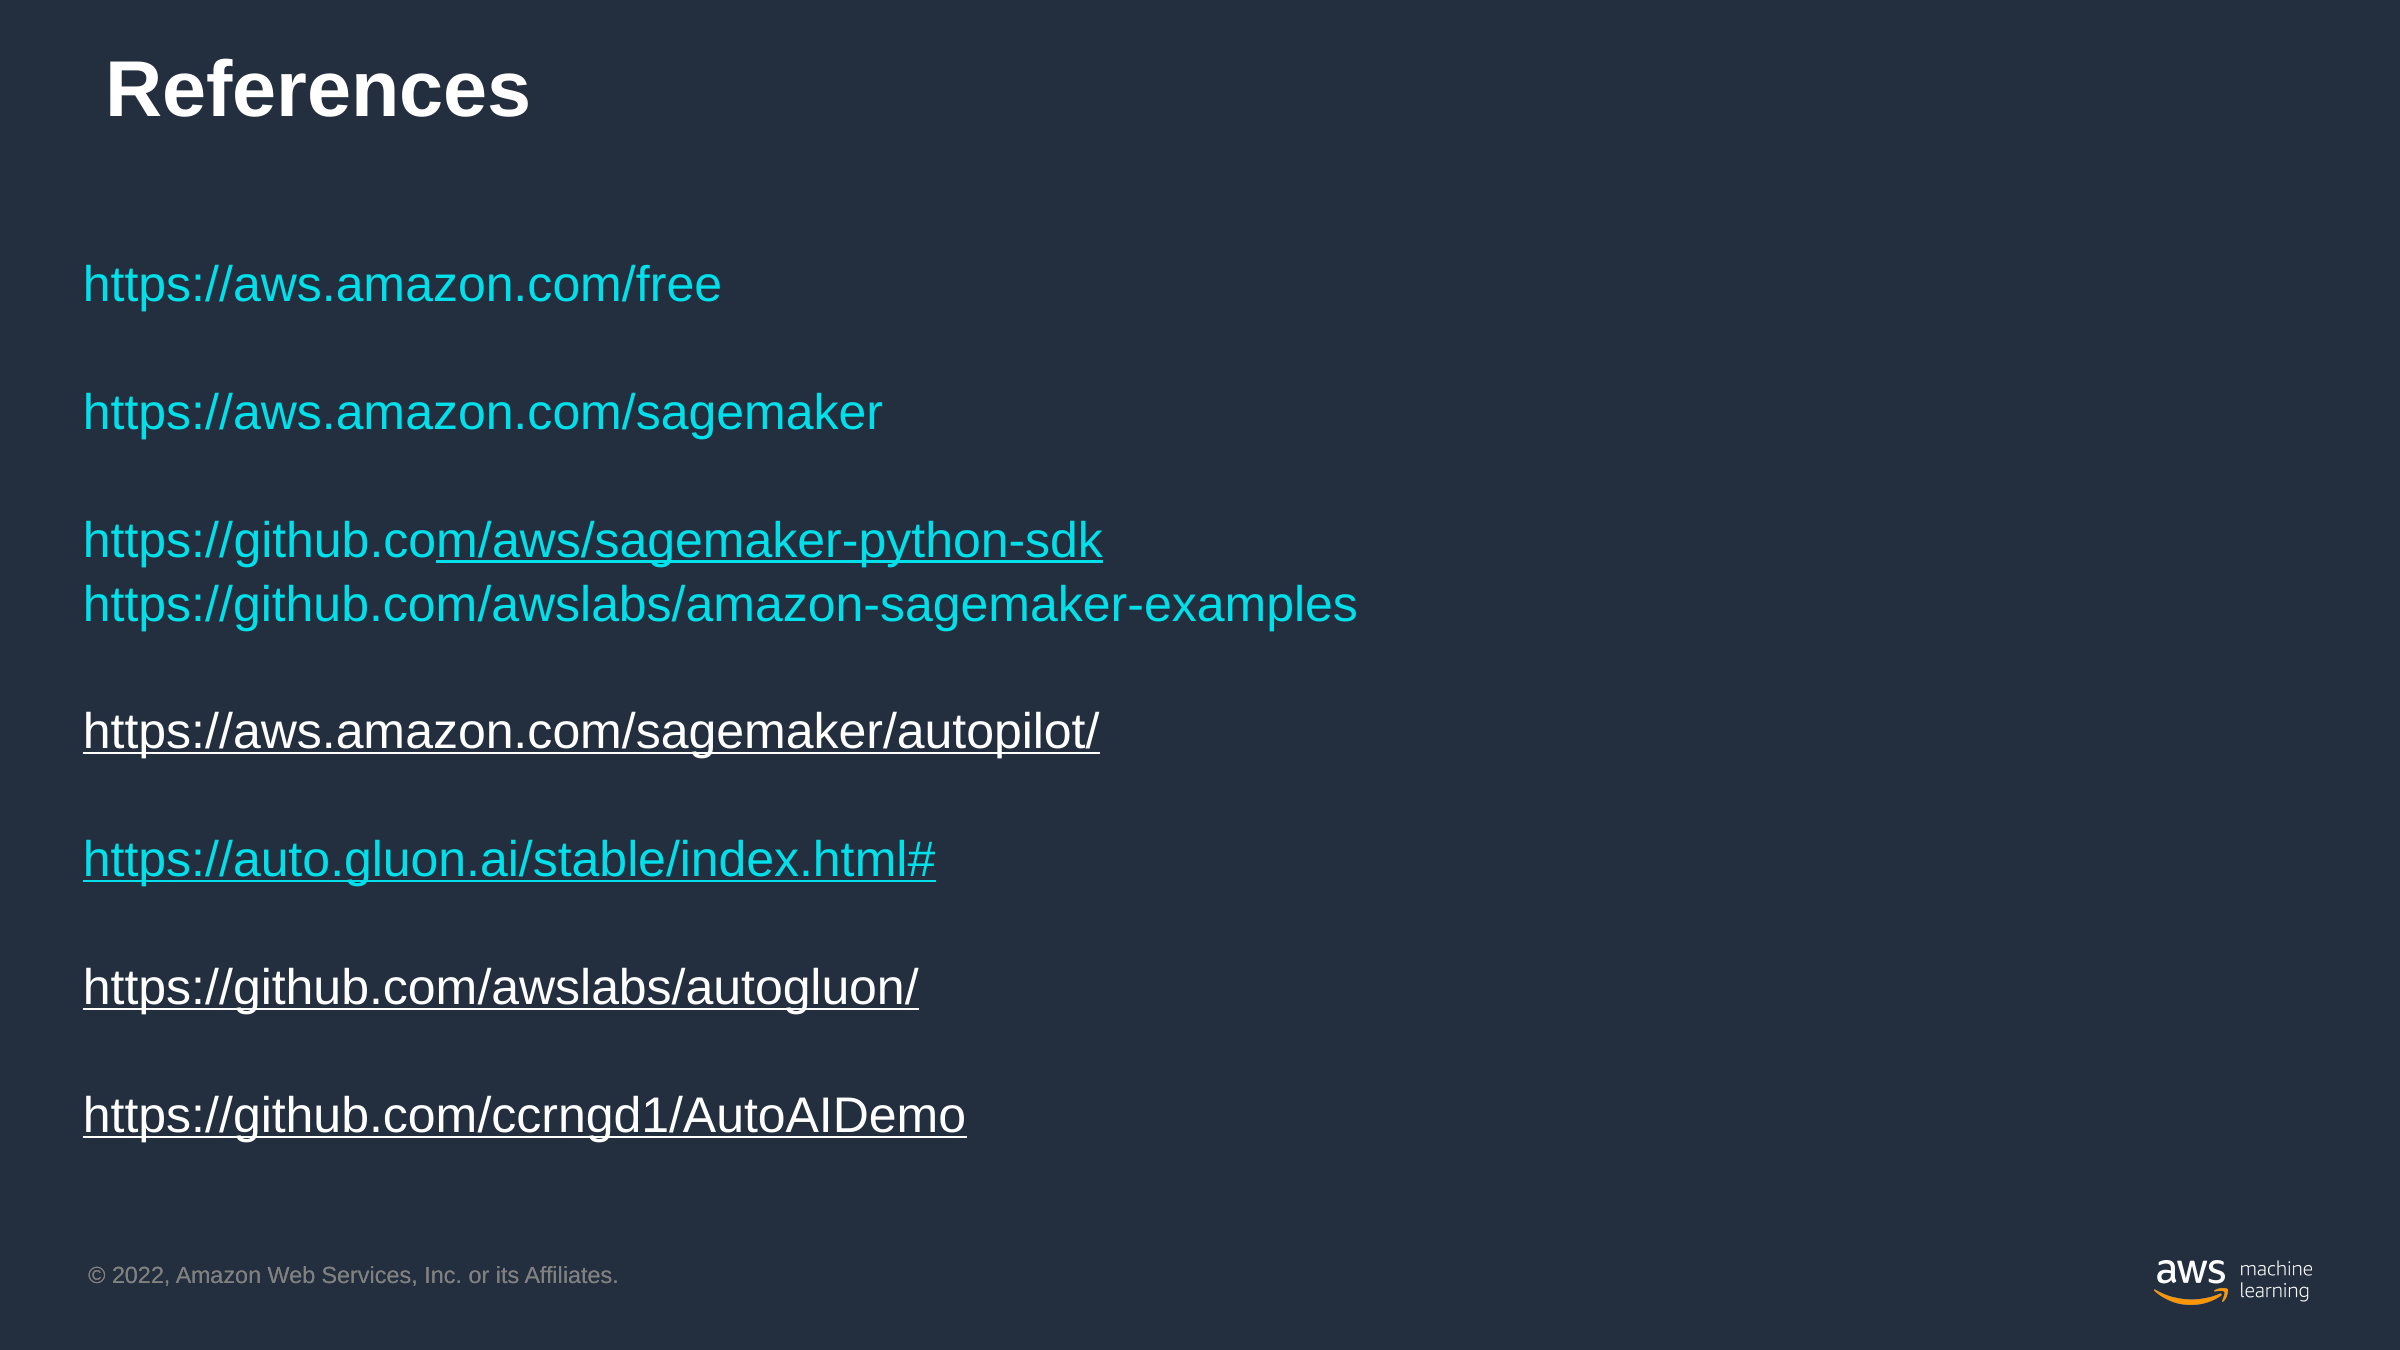

# References
https://aws.amazon.com/free

https://aws.amazon.com/sagemaker

https://github.com/aws/sagemaker-python-sdk
https://github.com/awslabs/amazon-sagemaker-examples

https://aws.amazon.com/sagemaker/autopilot/

https://auto.gluon.ai/stable/index.html#

https://github.com/awslabs/autogluon/

https://github.com/ccrngd1/AutoAIDemo